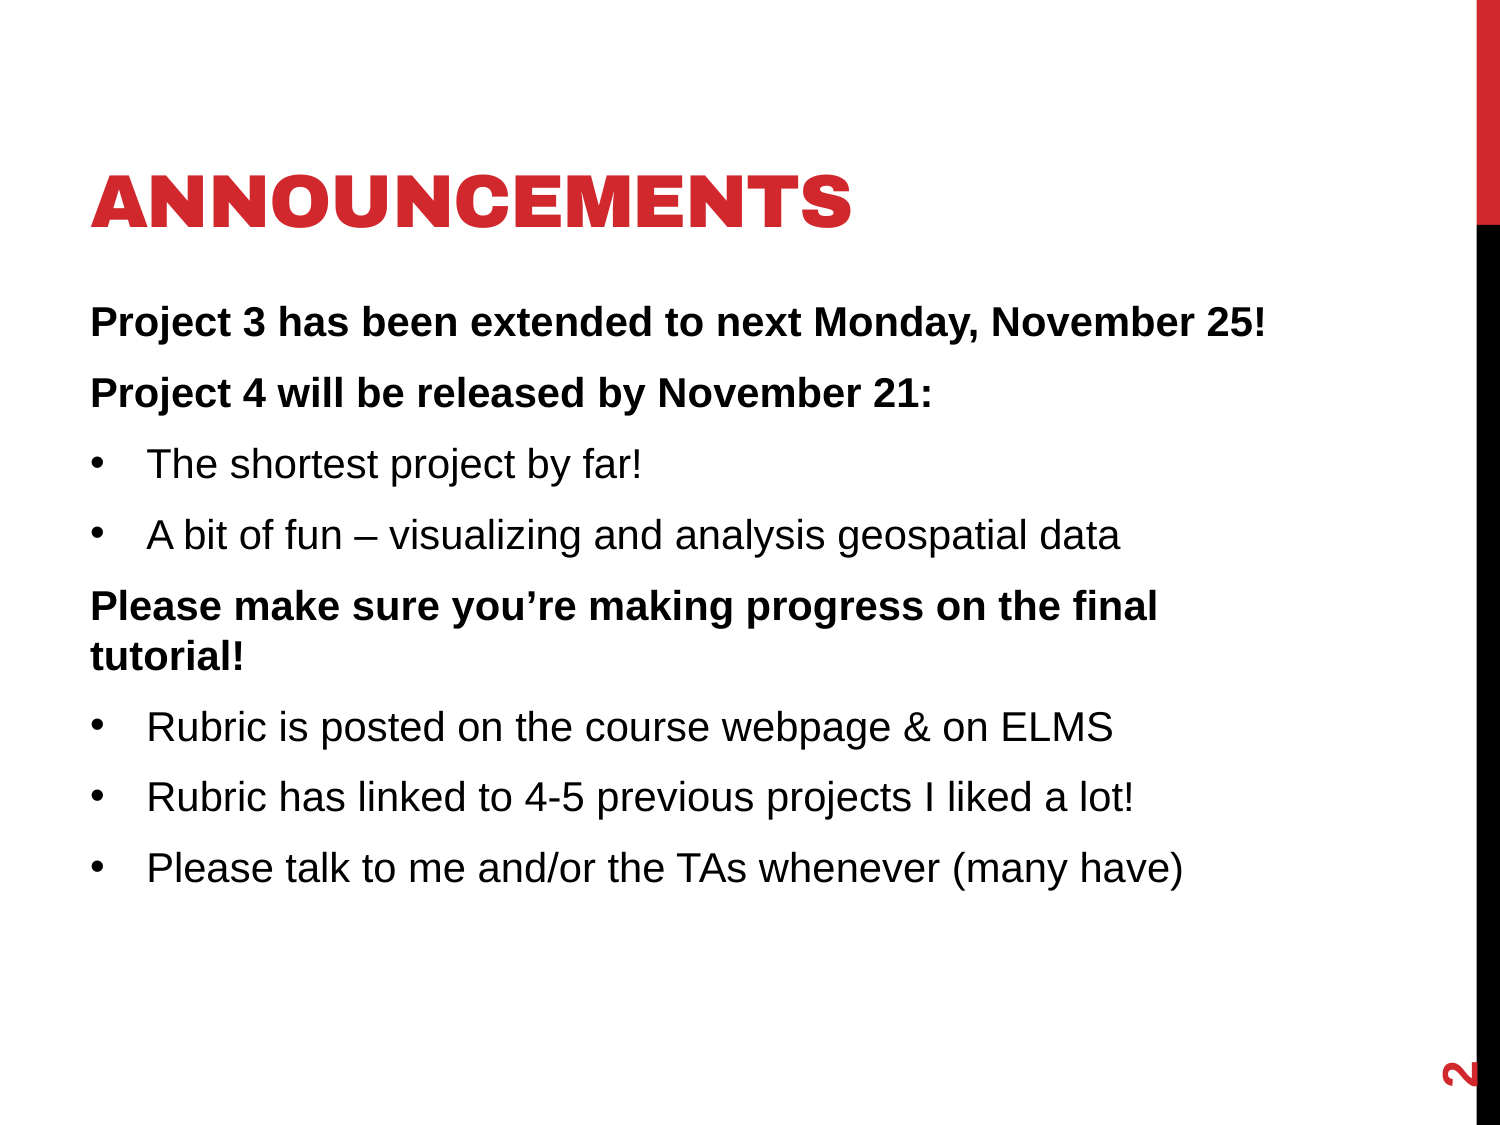

# Announcements
Project 3 has been extended to next Monday, November 25!
Project 4 will be released by November 21:
The shortest project by far!
A bit of fun – visualizing and analysis geospatial data
Please make sure you’re making progress on the final tutorial!
Rubric is posted on the course webpage & on ELMS
Rubric has linked to 4-5 previous projects I liked a lot!
Please talk to me and/or the TAs whenever (many have)
2